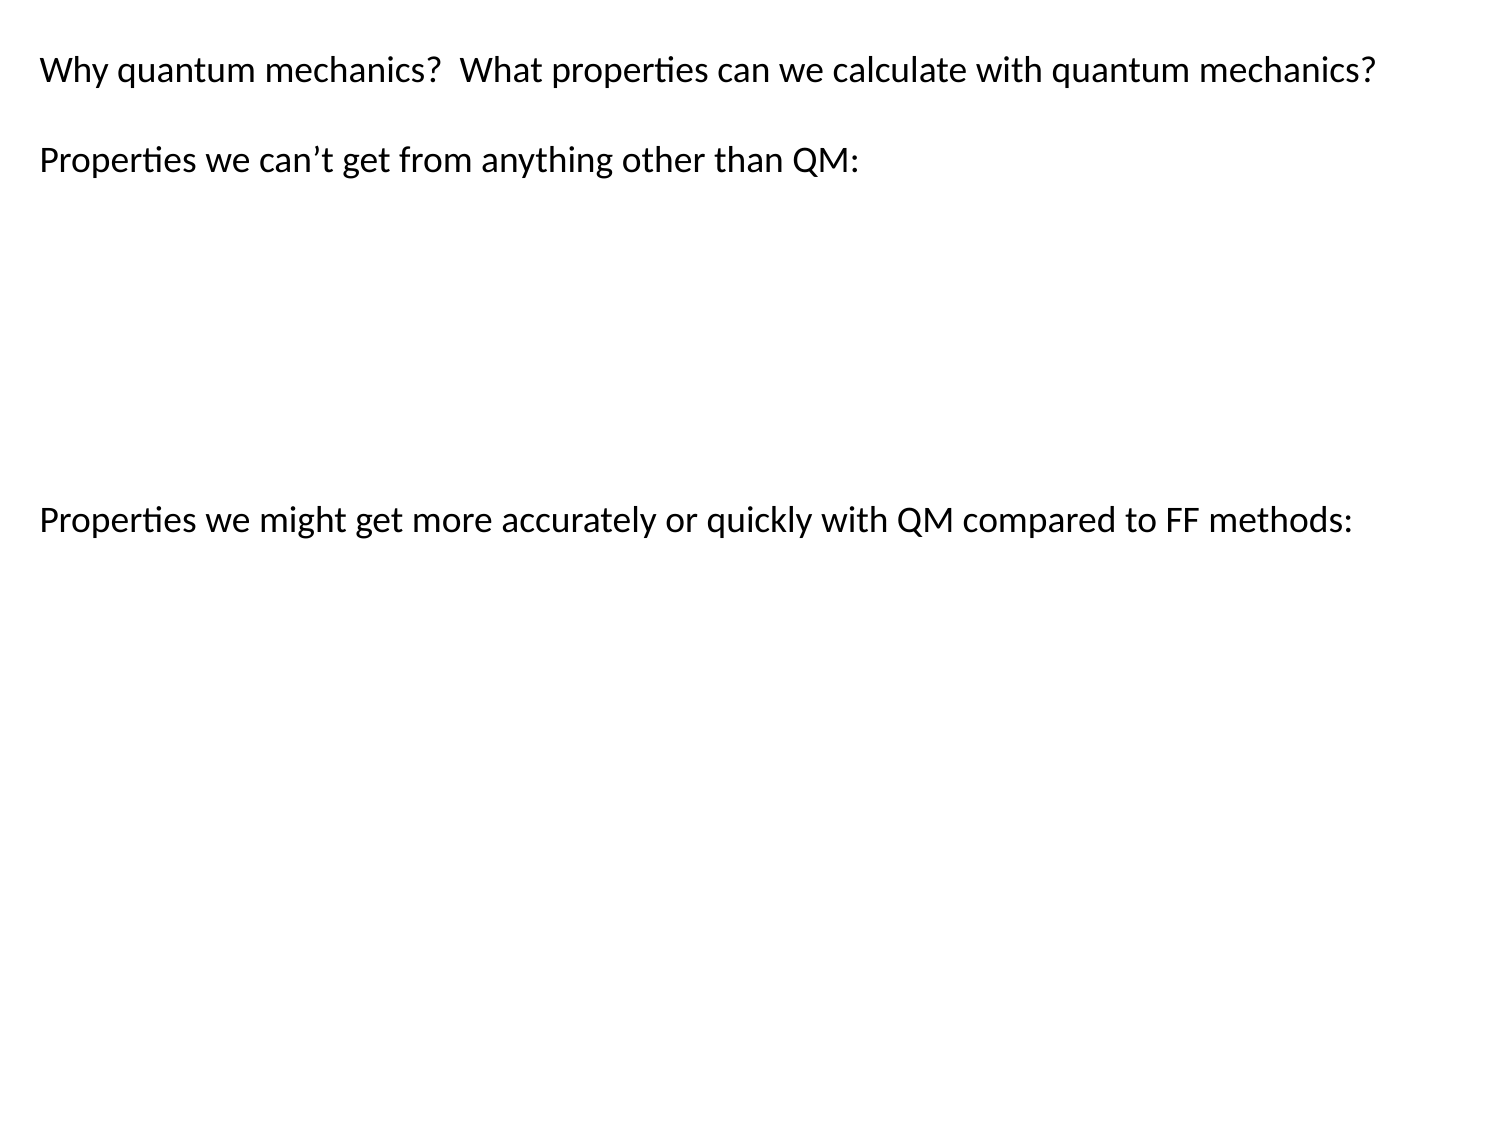

Why quantum mechanics?  What properties can we calculate with quantum mechanics?

Properties we can’t get from anything other than QM:

Properties we might get more accurately or quickly with QM compared to FF methods: